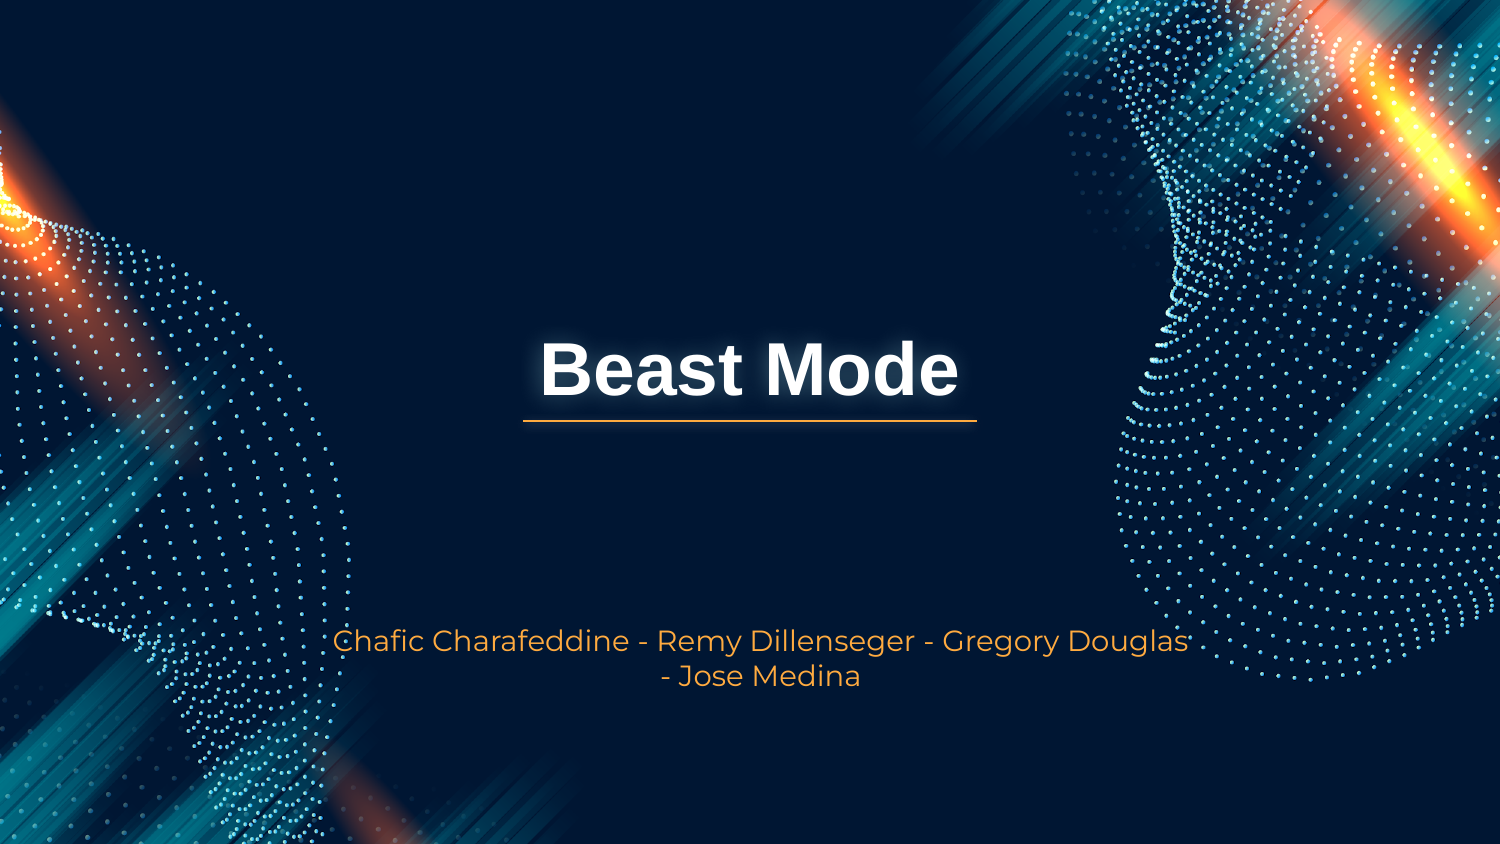

# Beast Mode
Chafic Charafeddine - Remy Dillenseger - Gregory Douglas - Jose Medina